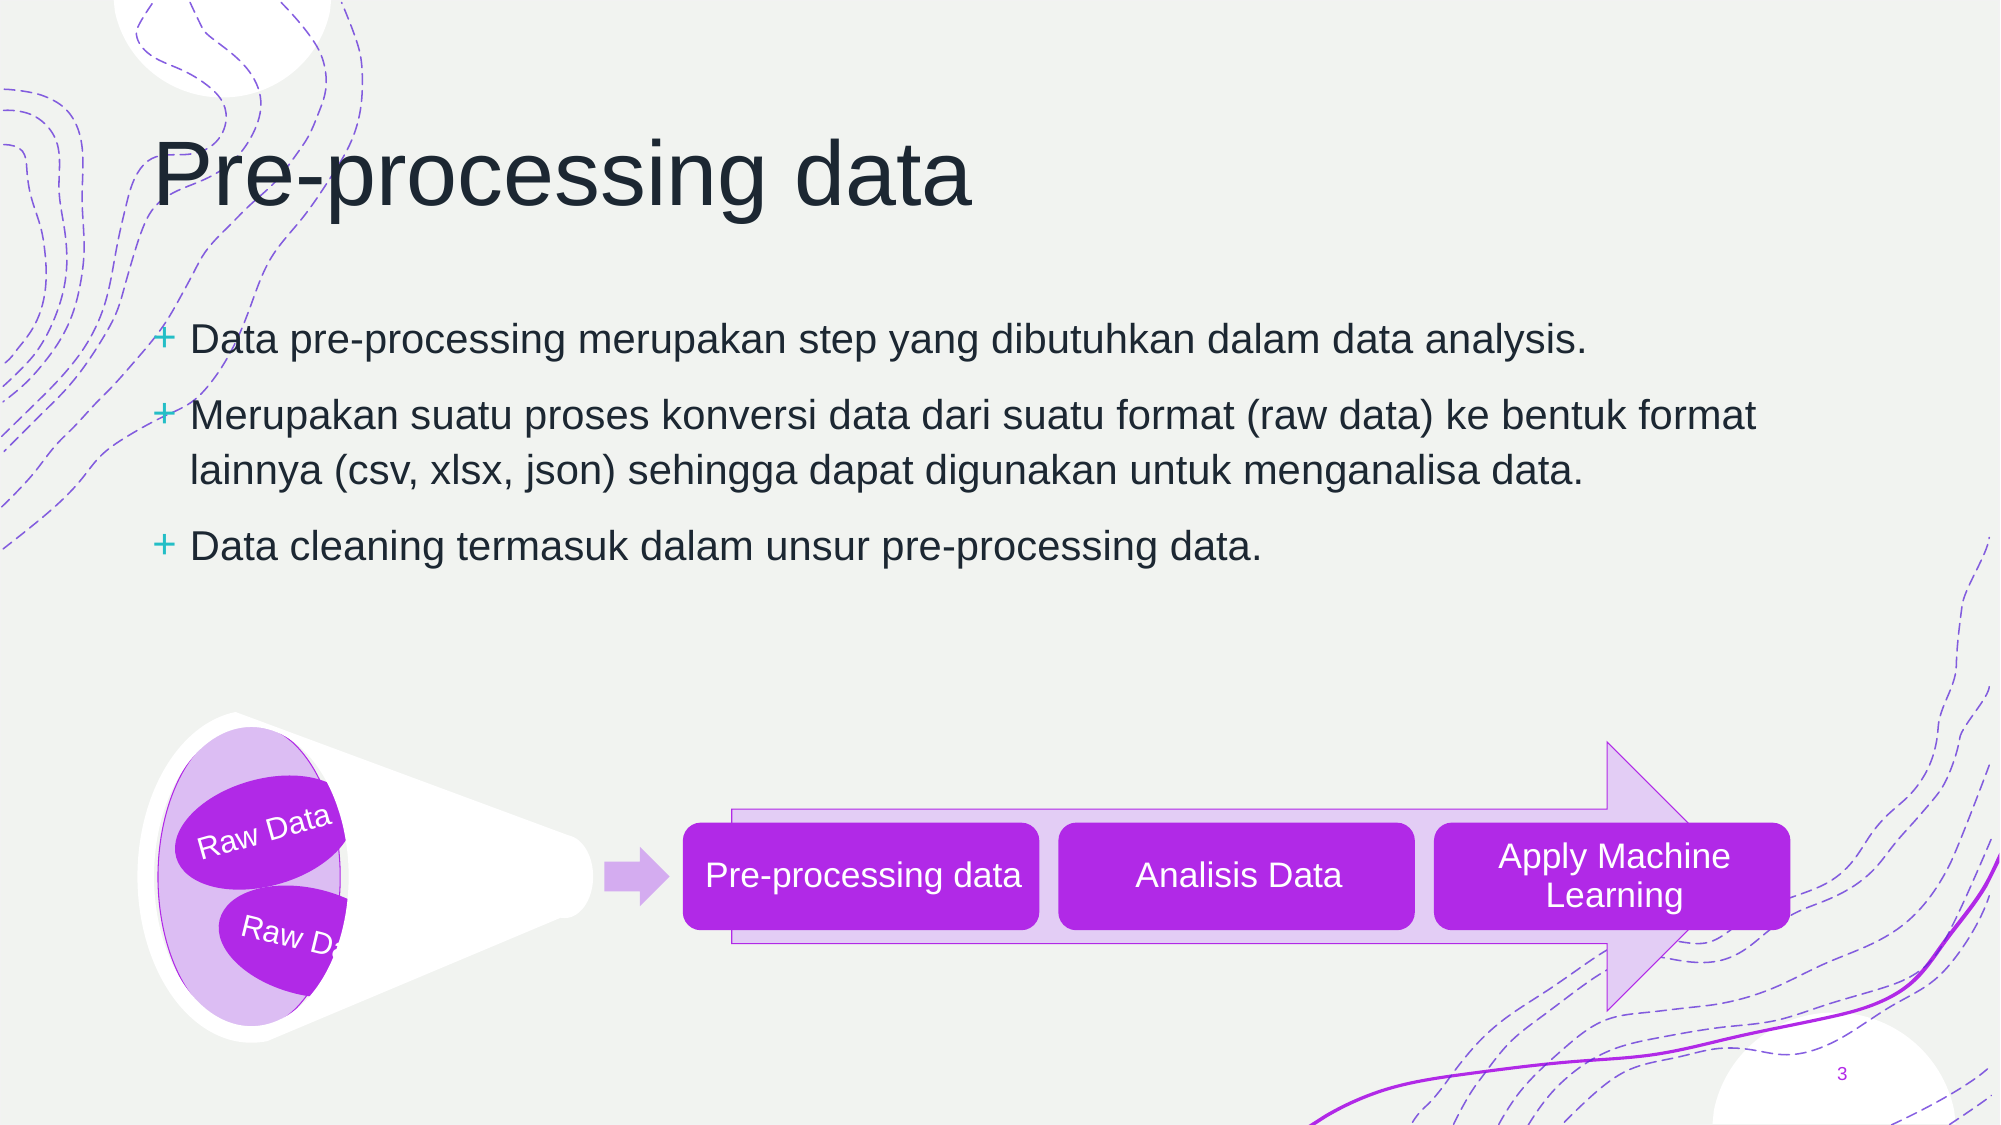

# Pre-processing data
Data pre-processing merupakan step yang dibutuhkan dalam data analysis.
Merupakan suatu proses konversi data dari suatu format (raw data) ke bentuk format lainnya (csv, xlsx, json) sehingga dapat digunakan untuk menganalisa data.
Data cleaning termasuk dalam unsur pre-processing data.

Raw Data

Raw Data

Raw Data
Pre-processing data
Analisis Data
Apply Machine Learning
3